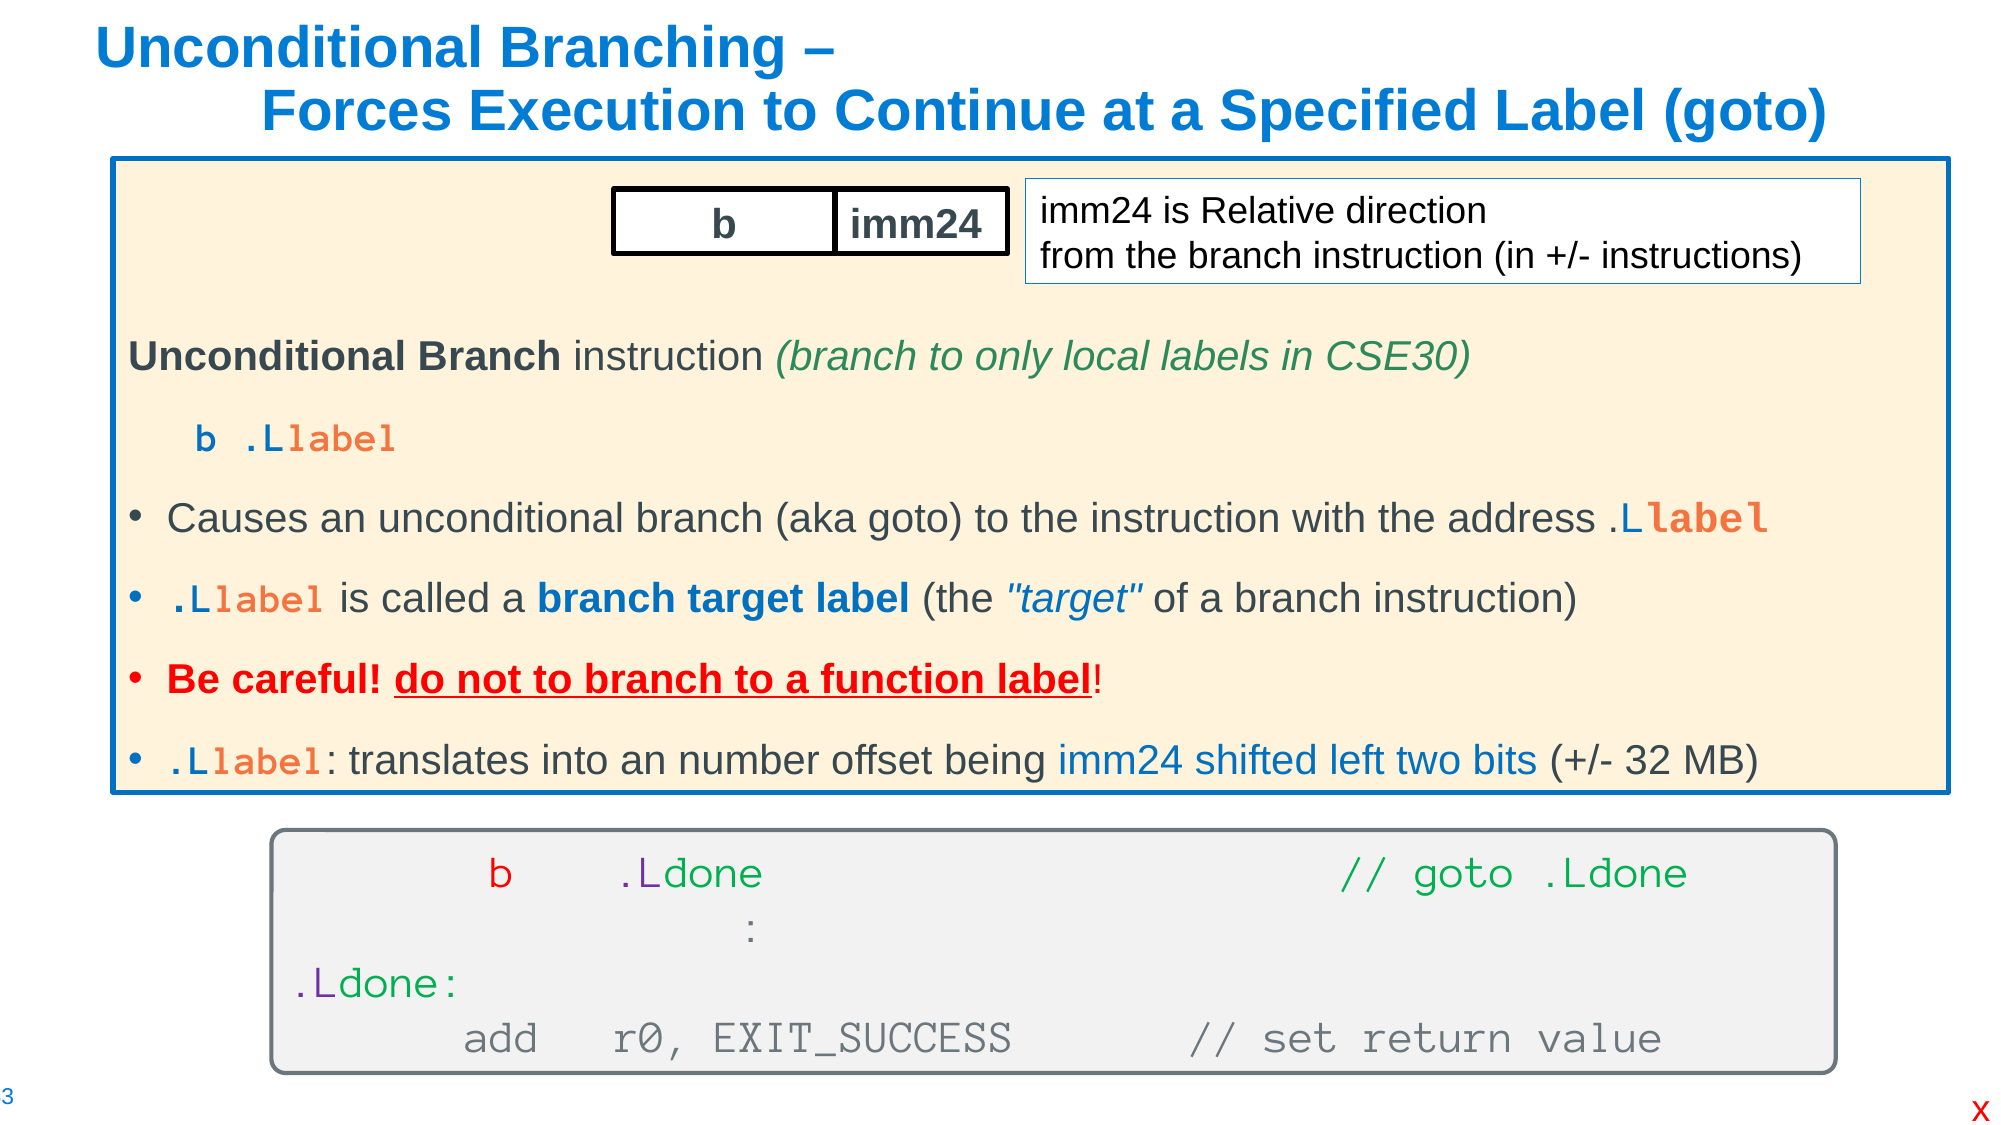

# Unconditional Branching – Forces Execution to Continue at a Specified Label (goto)

Unconditional Branch instruction (branch to only local labels in CSE30)
   b .Llabel
Causes an unconditional branch (aka goto) to the instruction with the address .Llabel
.Llabel is called a branch target label (the "target" of a branch instruction)
Be careful! do not to branch to a function label!
.Llabel: translates into an number offset being imm24 shifted left two bits (+/- 32 MB)
imm24 is Relative direction
from the branch instruction (in +/- instructions)
b
imm24
        b    .Ldone				// goto .Ldone
			:
.Ldone:
       add   r0, EXIT_SUCCESS       // set return value
x